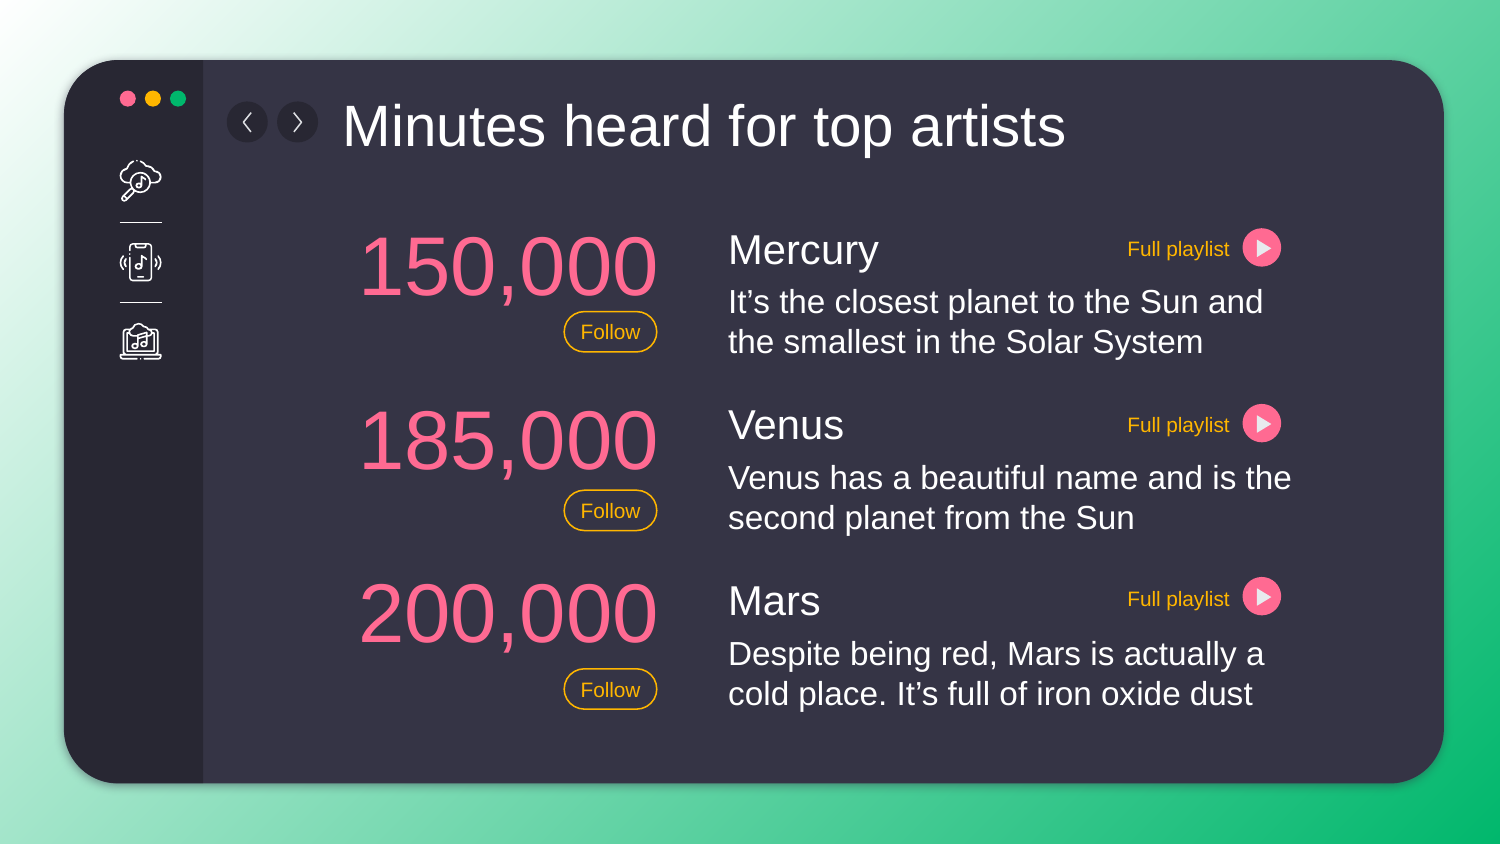

# Minutes heard for top artists

Mercury

150,000
Full playlist
It’s the closest planet to the Sun and the smallest in the Solar System
Follow
Venus
185,000

Full playlist
Venus has a beautiful name and is the second planet from the Sun
Follow
Mars
200,000

Full playlist
Despite being red, Mars is actually a cold place. It’s full of iron oxide dust
Follow